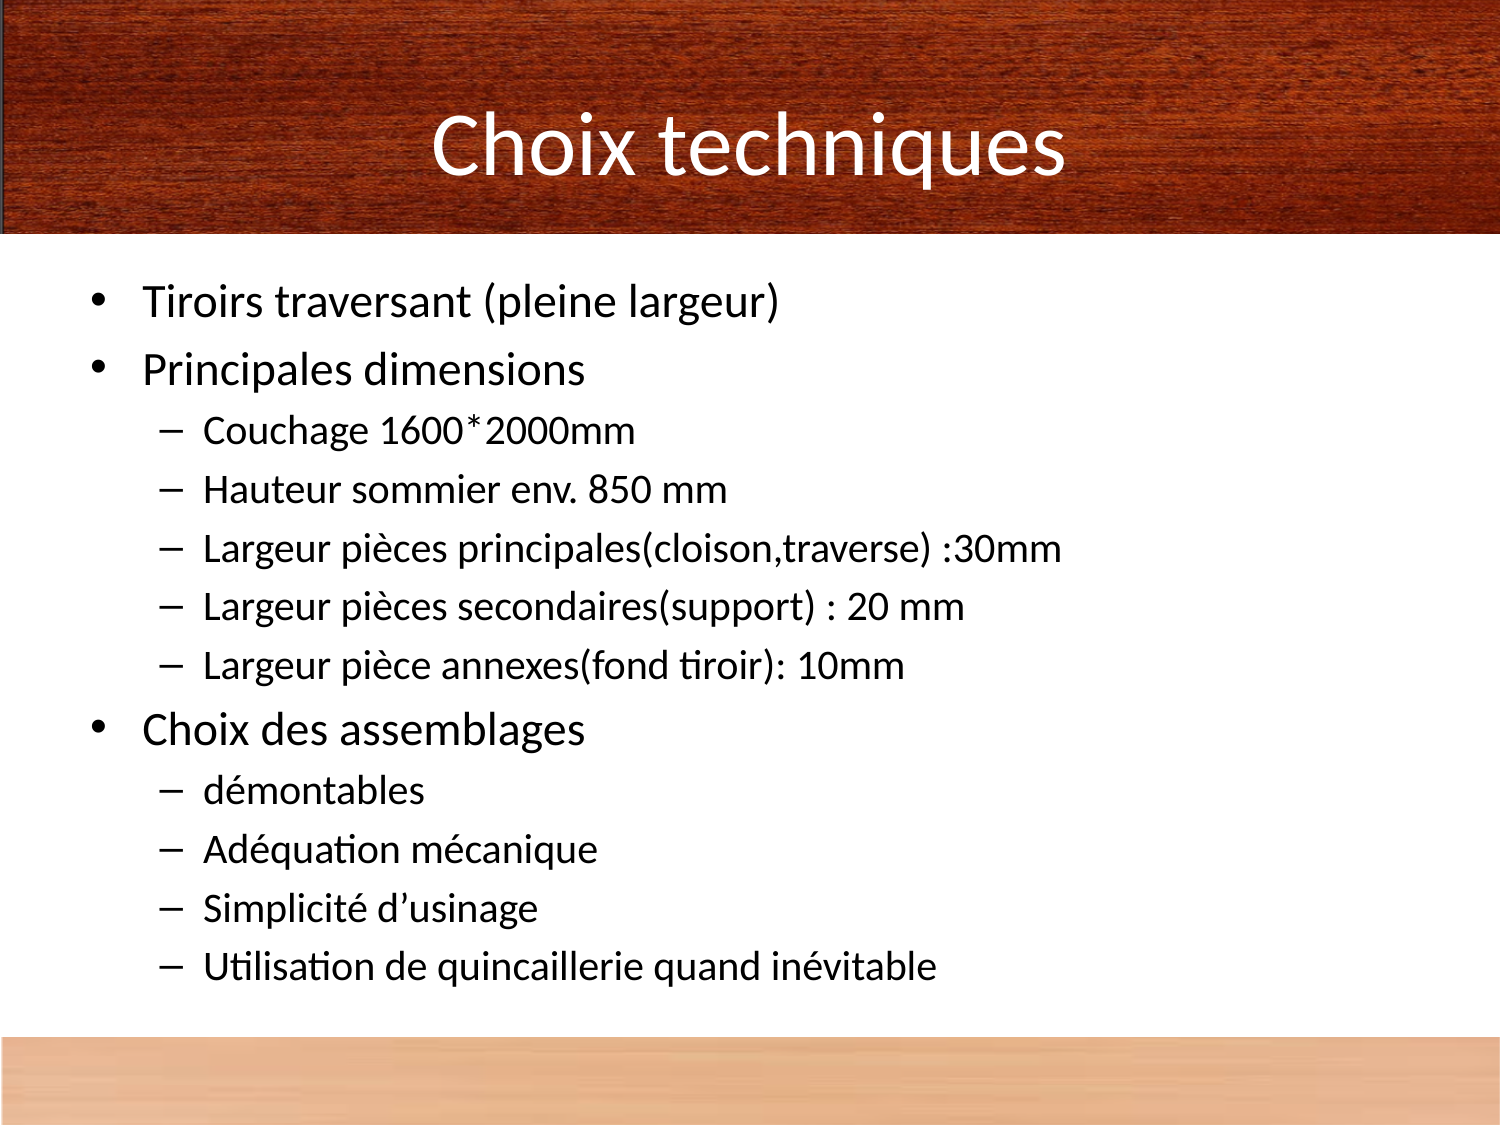

# Choix techniques
Tiroirs traversant (pleine largeur)
Principales dimensions
Couchage 1600*2000mm
Hauteur sommier env. 850 mm
Largeur pièces principales(cloison,traverse) :30mm
Largeur pièces secondaires(support) : 20 mm
Largeur pièce annexes(fond tiroir): 10mm
Choix des assemblages
démontables
Adéquation mécanique
Simplicité d’usinage
Utilisation de quincaillerie quand inévitable